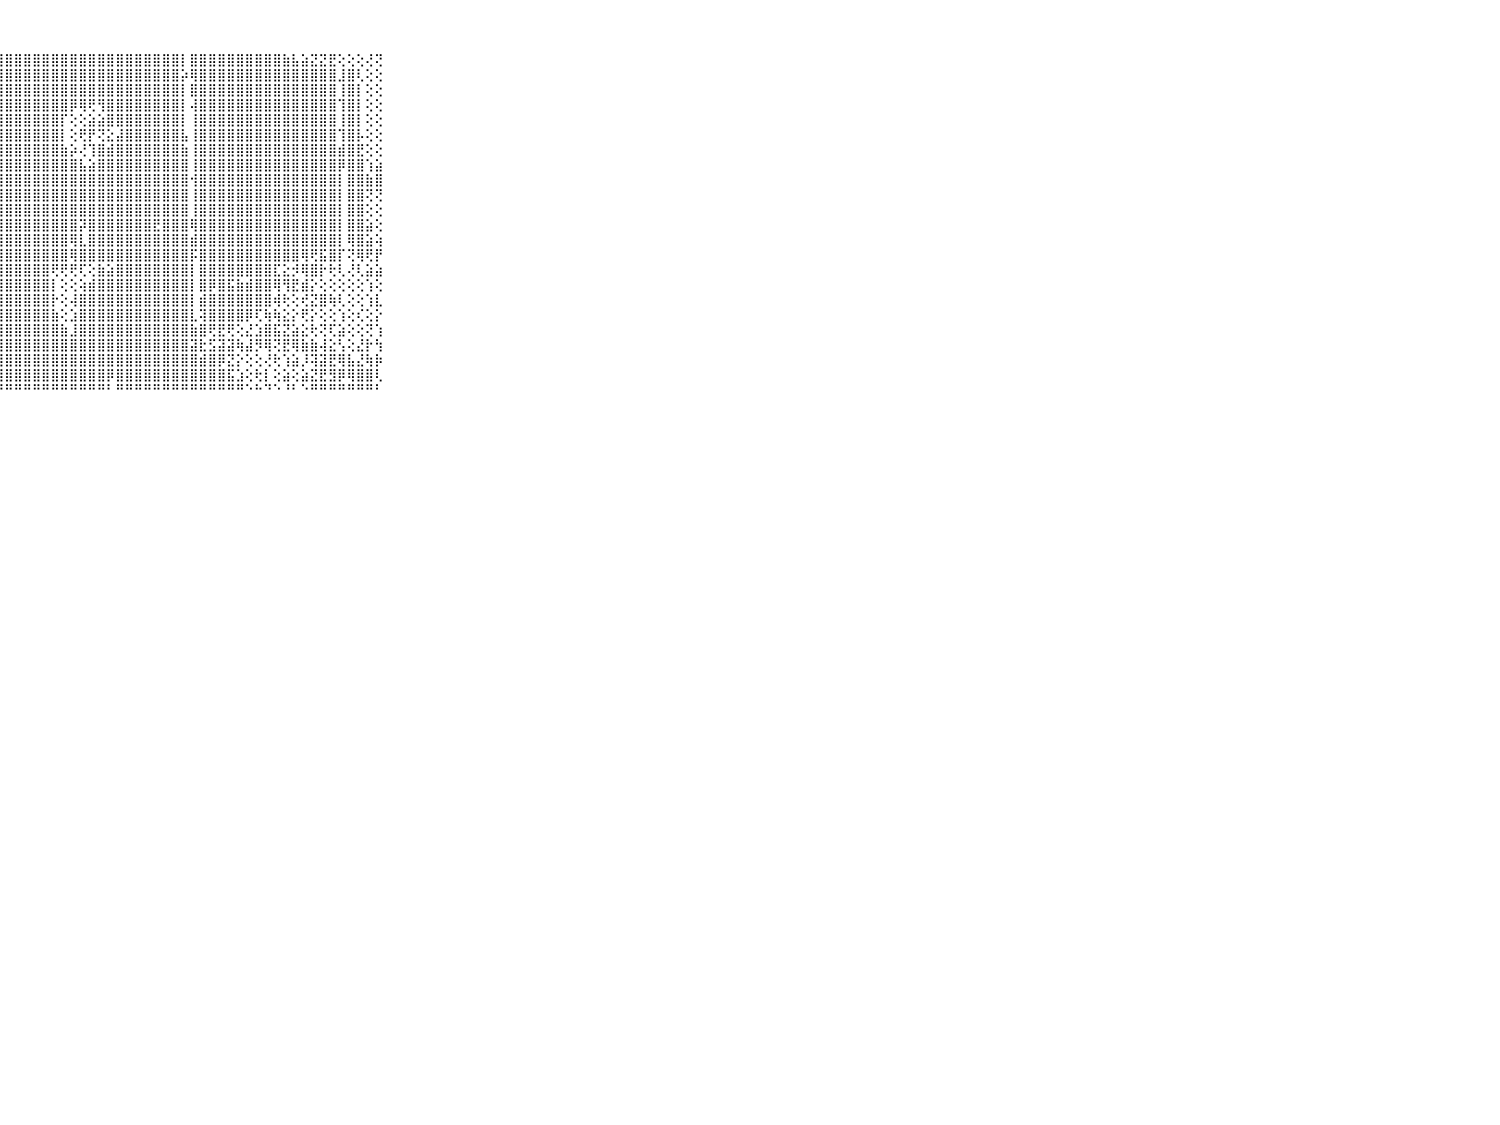

⠀⠀⠀⠀⠀⠀⠀⠀⠀⠀⠀⣿⣿⣿⣿⣿⣿⣿⣿⣿⣿⣿⣿⣿⣿⣿⣿⣿⣿⣿⣿⣿⣿⣿⣿⣿⣿⣿⣿⣿⣿⣿⣿⣿⣿⣿⣿⡇⣿⣿⣿⣿⣿⣿⣿⣿⣿⣿⣷⣧⣵⣝⣝⣟⢕⢕⢕⢜⢝⠀⠀⠀⠀⠀⠀⠀⠀⠀⠀⠀⠀
⠀⠀⠀⠀⠀⠀⠀⠀⠀⠀⠀⣿⣿⣿⣿⣿⣿⣿⣿⣿⣿⣿⣿⣿⣿⣿⣿⣿⣿⣿⣿⣿⣿⣿⣿⣿⣿⣿⣿⣿⣿⣿⣿⣿⣿⣿⣿⡵⢿⣿⣿⣿⣿⣿⣿⣿⣿⣿⣿⣿⣿⣿⣿⣿⣸⣿⢇⢕⢕⠀⠀⠀⠀⠀⠀⠀⠀⠀⠀⠀⠀
⠀⠀⠀⠀⠀⠀⠀⠀⠀⠀⠀⣿⣿⣿⣿⣿⣿⣿⣿⣿⣿⣿⣿⣿⣿⣿⣿⣿⣿⣿⣿⣿⣿⣿⣿⣿⣿⣿⣿⣿⣿⣿⣿⣿⣿⣿⣿⡇⣿⣿⣿⣿⣿⣿⣿⣿⣿⣿⣿⣿⣿⣿⣿⣿⢸⣿⡇⢕⢕⠀⠀⠀⠀⠀⠀⠀⠀⠀⠀⠀⠀
⠀⠀⠀⠀⠀⠀⠀⠀⠀⠀⠀⣿⣿⣿⣿⣿⣿⣿⣿⣿⣿⣿⣿⣿⣿⣿⣿⣿⣿⣿⣿⣿⣿⣿⣿⡿⢿⢟⢻⣿⣿⣿⣿⣿⣿⣿⣿⡇⢼⣿⣿⣿⣿⣿⣿⣿⣿⣿⣿⣿⣿⣿⣿⣿⢹⣿⡇⢕⢕⠀⠀⠀⠀⠀⠀⠀⠀⠀⠀⠀⠀
⠀⠀⠀⠀⠀⠀⠀⠀⠀⠀⠀⣿⣿⣿⣿⣿⣿⣿⣿⣿⣿⣿⣿⣿⣿⣿⣿⣿⣿⣿⣿⣿⣿⣿⡏⢕⢕⣵⣵⣿⣿⣿⣿⣿⣿⣿⣿⡇⢸⣿⣿⣿⣿⣿⣿⣿⣿⣿⣿⣿⣿⣿⣿⣿⢸⣿⡇⢕⢕⠀⠀⠀⠀⠀⠀⠀⠀⠀⠀⠀⠀
⠀⠀⠀⠀⠀⠀⠀⠀⠀⠀⠀⣿⣿⣿⣿⣿⣿⣿⣿⣿⣿⣿⣿⣿⣿⣿⣿⣿⣿⣿⣿⣿⣿⣿⡇⢕⢟⡟⢝⣕⣼⣿⣿⣿⣿⣿⣿⣧⢸⣿⣿⣿⣿⣿⣿⣿⣿⣿⣿⣿⣿⣿⣿⣿⢹⣿⡧⢕⢕⠀⠀⠀⠀⠀⠀⠀⠀⠀⠀⠀⠀
⠀⠀⠀⠀⠀⠀⠀⠀⠀⠀⠀⣿⣿⣿⣿⣿⣿⣿⣿⣿⣿⣿⣿⣿⣿⣿⣿⣿⣿⣿⣿⣿⣿⣿⣷⡵⢜⢹⣿⣾⣿⣿⣿⣿⣿⣿⣿⣷⢸⣿⣿⣿⣿⣿⣿⣿⣿⣿⣿⣿⣿⣿⣿⣿⣾⣿⣟⢕⢕⠀⠀⠀⠀⠀⠀⠀⠀⠀⠀⠀⠀
⠀⠀⠀⠀⠀⠀⠀⠀⠀⠀⠀⣿⣿⣿⣿⣿⣿⣿⣿⣿⣿⣿⣿⣿⣿⣿⣿⣿⣿⣿⣿⣿⣿⣿⣿⣿⣧⣵⣿⣿⣿⣿⣿⣿⣿⣿⣿⣿⢸⣿⣿⣿⣿⣿⣿⣿⣿⣿⣿⣿⣿⣿⣿⣿⡿⣿⣿⢱⣵⠀⠀⠀⠀⠀⠀⠀⠀⠀⠀⠀⠀
⠀⠀⠀⠀⠀⠀⠀⠀⠀⠀⠀⣿⣿⣿⣿⣿⣿⣿⣿⣿⣿⣿⣿⣿⣿⣿⣿⣿⣿⣿⣿⣿⣿⣿⣿⣿⣿⣿⣿⣿⣿⣿⣿⣿⣿⣿⣿⣿⢺⣿⣿⣿⣿⣿⣿⣿⣿⣿⣿⣿⣿⣿⣿⣿⡇⣿⣿⣷⣿⠀⠀⠀⠀⠀⠀⠀⠀⠀⠀⠀⠀
⠀⠀⠀⠀⠀⠀⠀⠀⠀⠀⠀⣿⣿⣿⣿⣿⣿⣿⣿⣿⣿⣿⣿⣿⣿⣿⣿⣿⣿⣿⣿⣿⣿⣿⣿⣿⣿⣿⣿⣿⣿⣿⣿⣿⣿⣿⣿⣿⢸⣿⣿⣿⣿⣿⣿⣿⣿⣿⣿⣿⣿⣿⣿⣿⡇⣿⣿⢝⢝⠀⠀⠀⠀⠀⠀⠀⠀⠀⠀⠀⠀
⠀⠀⠀⠀⠀⠀⠀⠀⠀⠀⠀⣿⣿⣿⣿⣿⣿⣿⣿⣿⣿⣿⣿⣿⣿⣿⣿⣿⣿⣿⣿⣿⣿⣿⣿⣿⣿⣿⣿⣿⣿⣿⣿⣿⣿⣿⣿⣿⢸⣿⣿⣿⣿⣿⣿⣿⣿⣿⣿⣿⣿⣿⣿⣿⡇⣿⣿⢕⢕⠀⠀⠀⠀⠀⠀⠀⠀⠀⠀⠀⠀
⠀⠀⠀⠀⠀⠀⠀⠀⠀⠀⠀⣿⣿⣿⣿⣿⣿⣿⣿⣿⣿⣿⣿⣿⣿⣿⣿⣿⣿⣿⣿⣿⣿⣿⣿⣿⡽⣿⣿⣿⣿⣿⣿⣿⣟⣿⣿⣿⢿⣿⣿⣿⣿⣿⣿⣿⣿⣿⣿⣿⣿⣿⣿⣿⡇⣿⣿⣵⢕⠀⠀⠀⠀⠀⠀⠀⠀⠀⠀⠀⠀
⠀⠀⠀⠀⠀⠀⠀⠀⠀⠀⠀⣿⣿⣿⣿⣿⣿⣿⣿⣿⣿⣿⣿⣿⣿⣿⣿⣿⣿⣿⣿⣿⣿⣿⣿⢿⣇⣿⣿⣿⣿⣿⣿⣿⣿⣿⣿⣿⣾⣿⣿⣿⣿⣿⣿⣿⣿⣿⣿⣿⣿⣿⣿⣿⡇⢿⣿⣵⢵⠀⠀⠀⠀⠀⠀⠀⠀⠀⠀⠀⠀
⠀⠀⠀⠀⠀⠀⠀⠀⠀⠀⠀⣿⣿⣿⣿⣿⣿⣿⣿⣿⣿⣿⣿⣿⣿⣿⣿⣿⣿⣿⣿⣿⣿⣿⣿⢿⣿⣿⣿⣿⣿⣿⣿⣿⣿⣿⣿⣿⡯⣿⣿⣿⣿⣿⣿⣿⣿⣿⣿⣿⢿⢟⣯⣿⡏⢝⢿⢟⡟⠀⠀⠀⠀⠀⠀⠀⠀⠀⠀⠀⠀
⠀⠀⠀⠀⠀⠀⠀⠀⠀⠀⠀⣿⣿⣿⣿⣿⣿⣿⣿⣿⣿⣿⣿⣿⣿⣿⣿⣿⣿⣿⣿⣿⣿⢟⢟⢟⢏⢕⣷⣵⣿⣿⣿⣿⣿⣿⣿⣿⡇⣿⣿⣿⣿⣿⣿⣿⣿⣏⣕⡺⢿⣿⡗⢗⢇⢜⢇⣵⣵⠀⠀⠀⠀⠀⠀⠀⠀⠀⠀⠀⠀
⠀⠀⠀⠀⠀⠀⠀⠀⠀⠀⠀⣿⣿⣿⣿⣿⣿⣿⣿⣿⣿⣿⣿⣿⣿⣿⣿⣿⣿⣿⣿⣿⣿⡇⢕⢕⢵⣾⣿⣿⣿⣿⣿⣿⣿⣿⣿⣿⡇⣿⡿⣿⣯⣷⣾⣿⣿⢿⢻⣟⣾⡕⢕⢕⢕⢕⢕⢱⢕⠀⠀⠀⠀⠀⠀⠀⠀⠀⠀⠀⠀
⠀⠀⠀⠀⠀⠀⠀⠀⠀⠀⠀⣿⣿⣿⣿⣿⣿⣿⣿⣿⣿⣿⣿⣿⣿⣿⣿⣿⣿⣿⣿⣿⣿⡗⢕⢼⣿⣿⣿⣿⣿⣿⣿⣿⣿⣿⣿⣿⡇⣾⣿⣿⣿⣿⣿⣿⣿⢾⢗⢕⢞⣝⣿⢷⢇⢕⢕⢱⣇⠀⠀⠀⠀⠀⠀⠀⠀⠀⠀⠀⠀
⠀⠀⠀⠀⠀⠀⠀⠀⠀⠀⠀⣿⣿⣿⣿⣿⣿⣿⣿⣿⣿⣿⣿⣿⣿⣿⣿⣿⣿⣿⣿⣿⣿⣷⢕⣱⣿⣿⣿⣿⣿⣿⣿⣿⣿⣿⣿⣿⣇⢽⣿⣿⣿⣿⡿⢏⢷⢷⣕⡕⢟⡕⢕⢕⢱⢕⢎⢕⡕⠀⠀⠀⠀⠀⠀⠀⠀⠀⠀⠀⠀
⠀⠀⠀⠀⠀⠀⠀⠀⠀⠀⠀⣿⣿⣿⣿⣿⣿⣿⣿⣿⣿⣿⣿⣿⣿⣿⣿⣿⣿⣿⣿⣿⣿⣿⣷⣸⣿⣿⣿⣿⣿⣿⣿⣿⣿⣿⣿⣿⣷⣿⢟⣟⢟⢕⣜⣱⣿⣯⣝⣵⣕⢗⢝⢏⣵⢕⢕⢝⢱⠀⠀⠀⠀⠀⠀⠀⠀⠀⠀⠀⠀
⠀⠀⠀⠀⠀⠀⠀⠀⠀⠀⠀⣿⣿⣿⣿⣿⣿⣿⣿⣿⣿⣿⣿⣿⣿⣿⣿⣿⣿⣿⣿⣿⣿⣿⣿⣿⣿⣿⣿⣿⣿⣿⣿⣿⣿⣿⣿⣿⣽⣗⣫⣽⣽⢷⣼⡻⢿⢝⣟⢿⣷⣷⢼⣕⢣⢕⣜⡗⢳⠀⠀⠀⠀⠀⠀⠀⠀⠀⠀⠀⠀
⠀⠀⠀⠀⠀⠀⠀⠀⠀⠀⠀⣿⣿⣿⣿⣿⣿⣿⣿⣿⣿⣿⣿⣿⣿⣿⣿⣿⣿⣿⣿⣿⣿⣿⣿⣿⣿⣿⣿⣿⣿⣿⣿⣿⣿⣿⣿⣿⣿⣾⣿⡿⣝⡕⢕⢕⢜⢗⢱⣵⡸⢽⣽⣟⢿⣧⣜⢷⡷⠀⠀⠀⠀⠀⠀⠀⠀⠀⠀⠀⠀
⠀⠀⠀⠀⠀⠀⠀⠀⠀⠀⠀⣿⣿⣿⣿⣿⣿⣿⣿⣿⣿⣿⣿⣿⣿⣿⣿⣿⣿⣿⣿⣿⣿⣿⣿⣿⣿⣿⣿⡿⣿⣿⣿⣿⣿⣿⣿⣿⣿⣿⣿⣿⣯⣱⢕⢗⡇⢕⣵⢕⣵⣝⣟⣻⡿⢿⣿⣿⢇⠀⠀⠀⠀⠀⠀⠀⠀⠀⠀⠀⠀
⠀⠀⠀⠀⠀⠀⠀⠀⠀⠀⠀⠛⠛⠛⠛⠛⠛⠛⠛⠛⠛⠛⠛⠛⠛⠛⠛⠛⠛⠛⠛⠛⠛⠛⠛⠛⠛⠛⠛⠃⠛⠛⠛⠛⠛⠛⠛⠛⠛⠛⠛⠛⠛⠛⠑⠓⠙⠑⠘⠃⠑⠛⠛⠛⠛⠛⠛⠛⠃⠀⠀⠀⠀⠀⠀⠀⠀⠀⠀⠀⠀